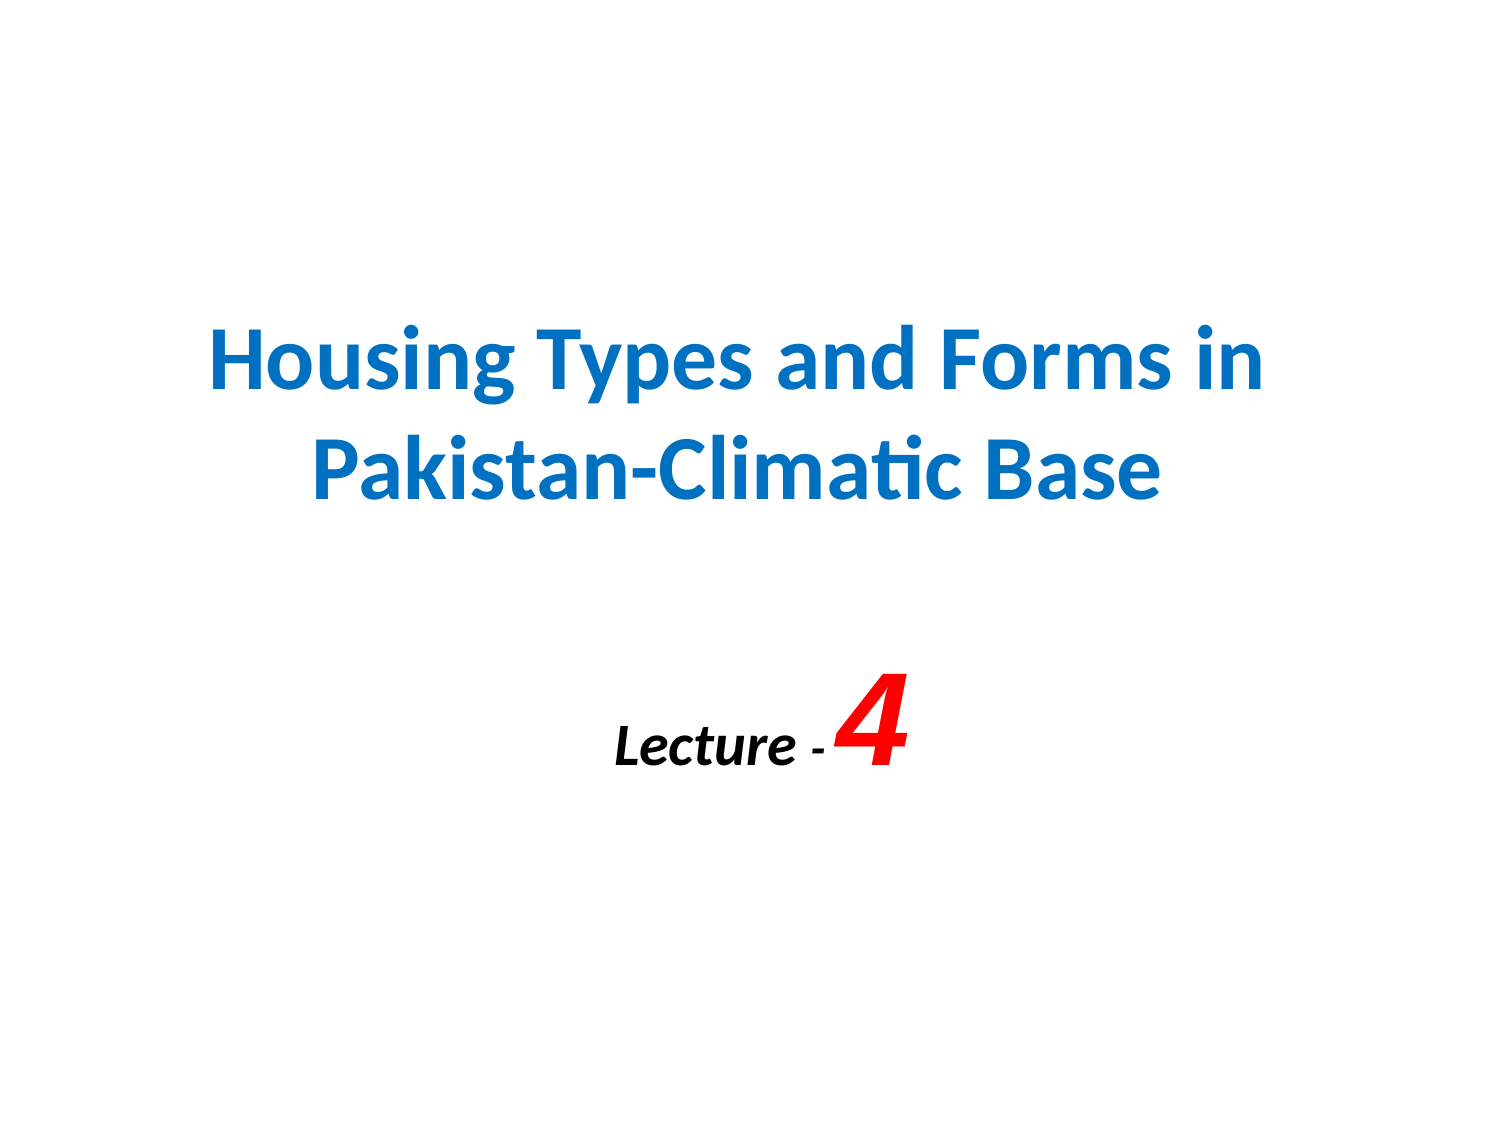

# Housing Types and Forms in Pakistan-Climatic Base
Lecture - 4